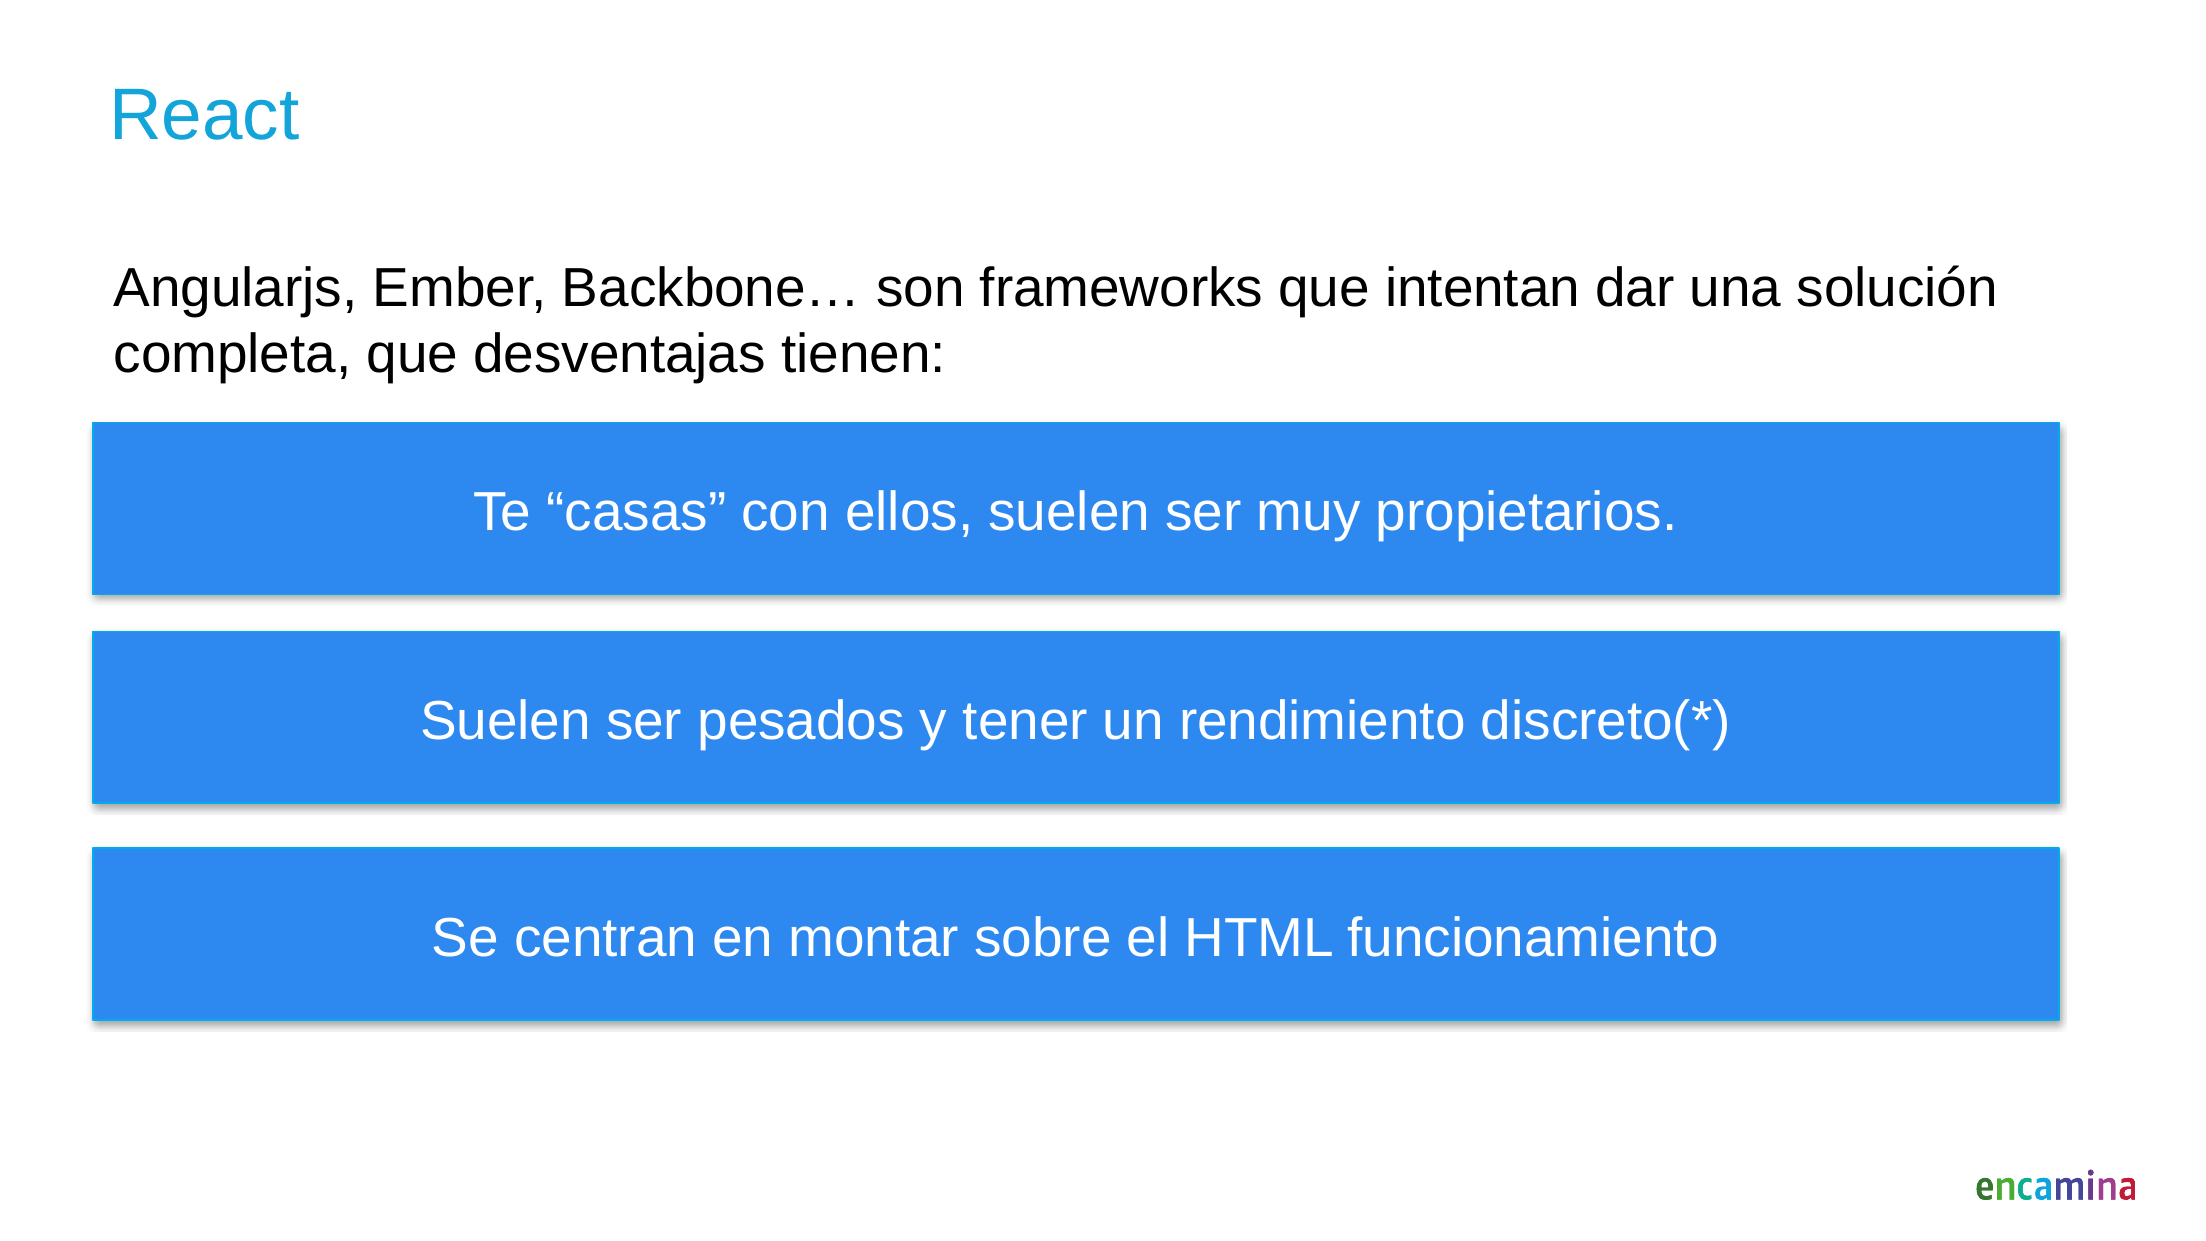

# React
Angularjs, Ember, Backbone… son frameworks que intentan dar una solución completa, que desventajas tienen:
Te “casas” con ellos, suelen ser muy propietarios.
Suelen ser pesados y tener un rendimiento discreto(*)
Se centran en montar sobre el HTML funcionamiento